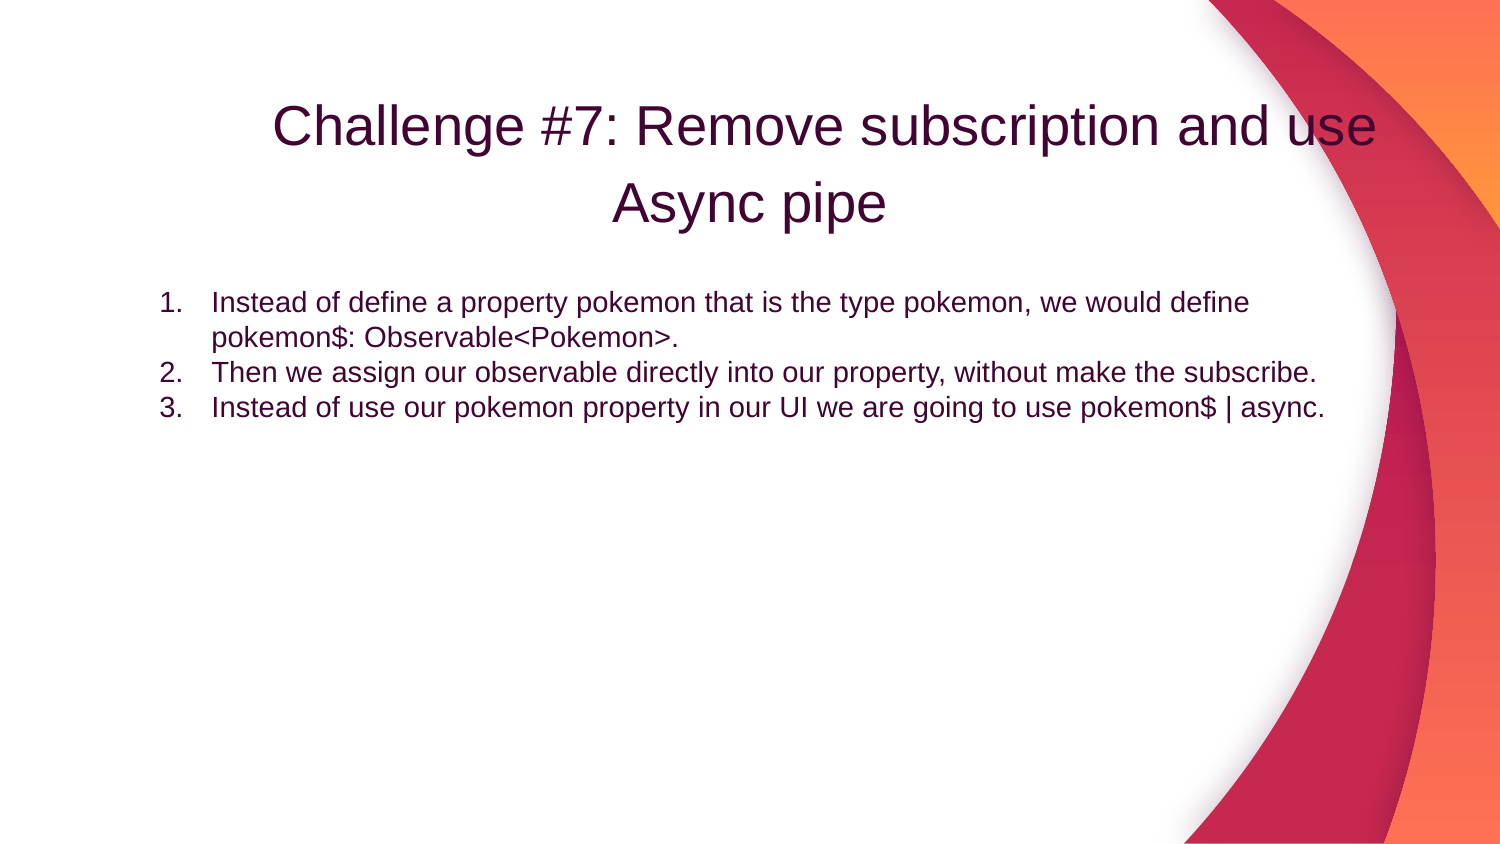

Challenge #7: Remove subscription and use Async pipe

Instead of define a property pokemon that is the type pokemon, we would define pokemon$: Observable<Pokemon>.
Then we assign our observable directly into our property, without make the subscribe.
Instead of use our pokemon property in our UI we are going to use pokemon$ | async.